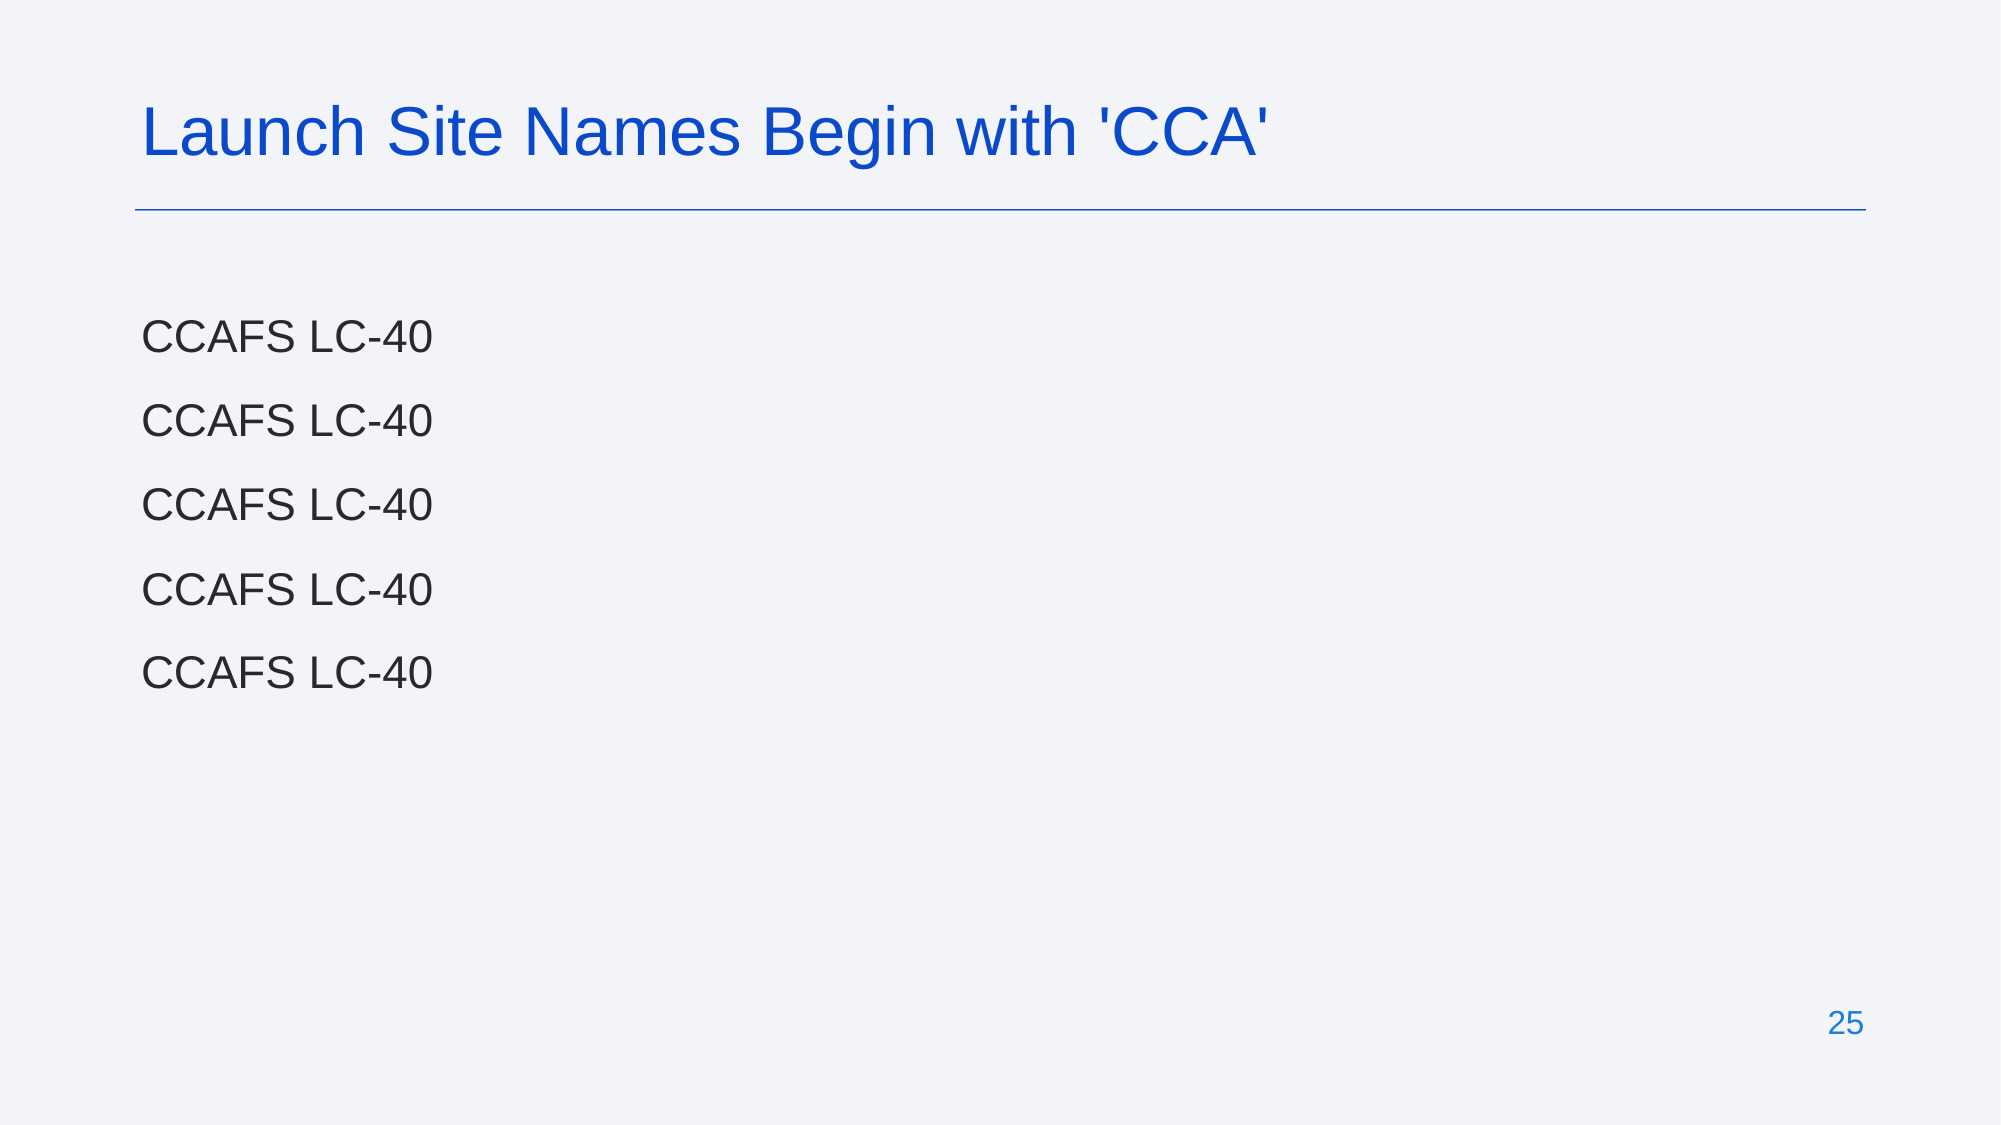

Launch Site Names Begin with 'CCA'
CCAFS LC-40
CCAFS LC-40
CCAFS LC-40
CCAFS LC-40
CCAFS LC-40
25